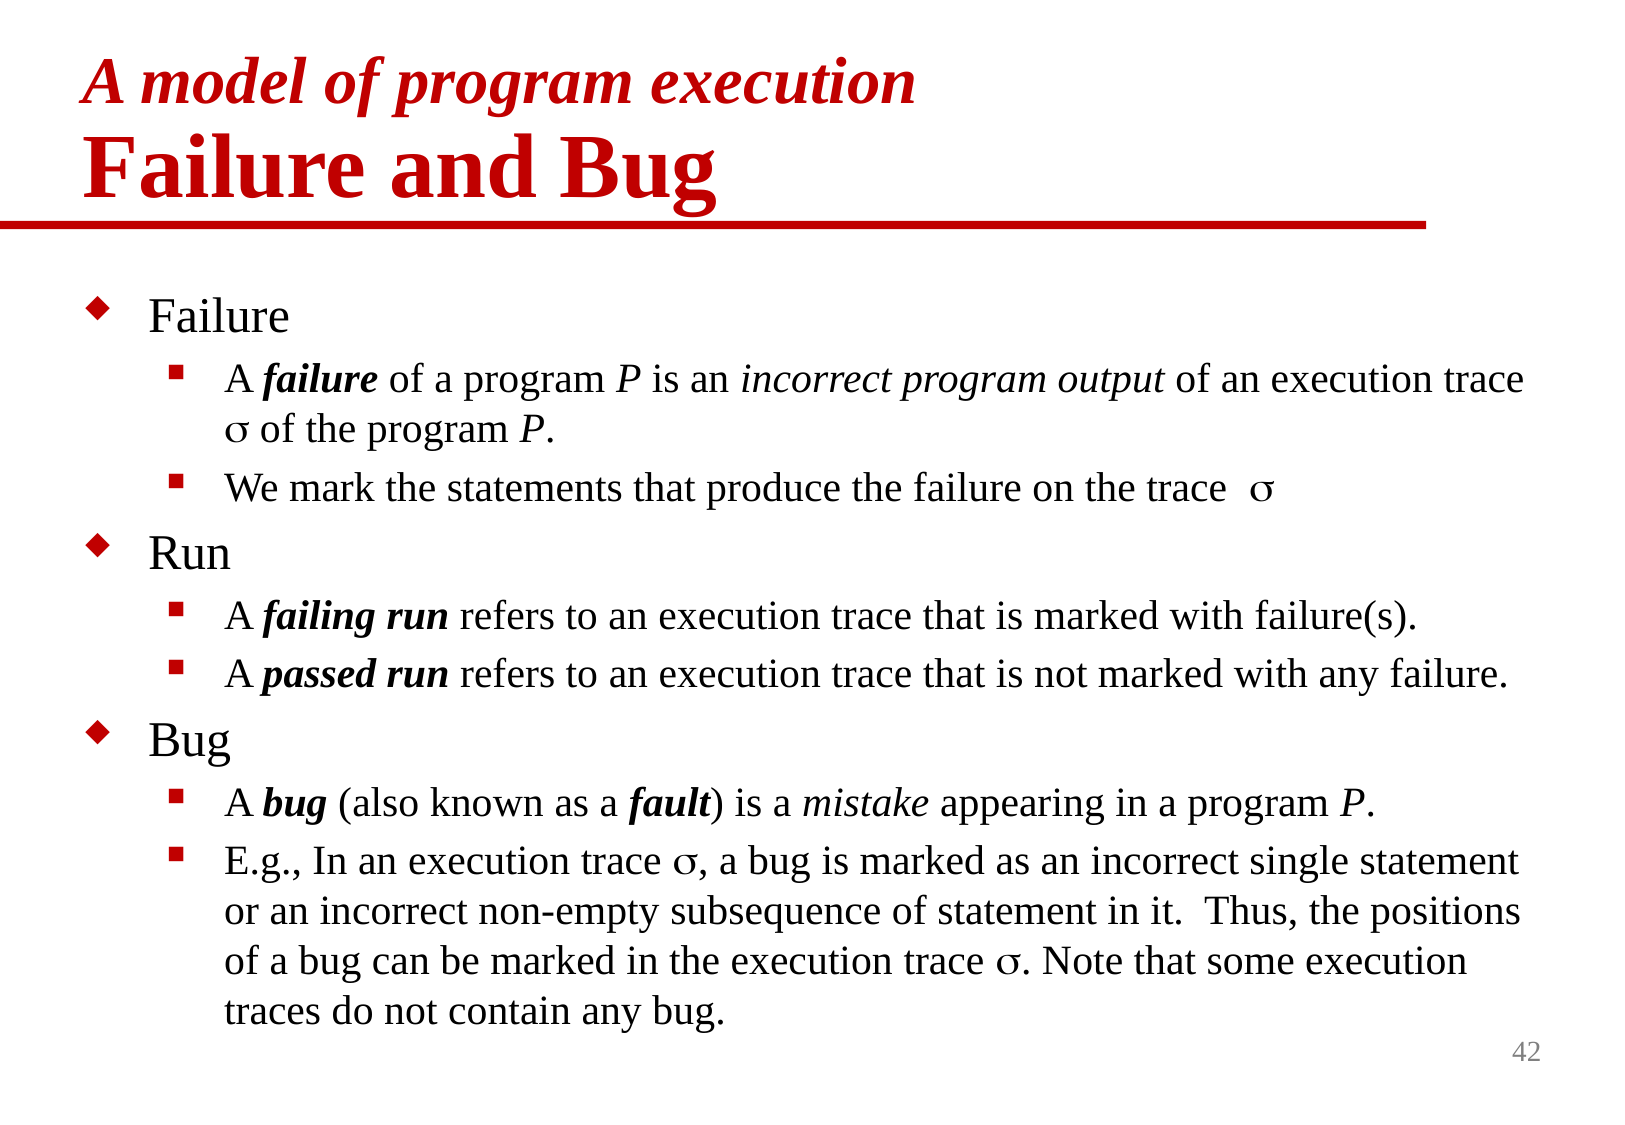

# A model of program execution Failure and Bug
Failure
A failure of a program P is an incorrect program output of an execution trace σ of the program P.
We mark the statements that produce the failure on the trace  σ
Run
A failing run refers to an execution trace that is marked with failure(s).
A passed run refers to an execution trace that is not marked with any failure.
Bug
A bug (also known as a fault) is a mistake appearing in a program P.
E.g., In an execution trace σ, a bug is marked as an incorrect single statement or an incorrect non-empty subsequence of statement in it.  Thus, the positions of a bug can be marked in the execution trace σ. Note that some execution traces do not contain any bug.
42